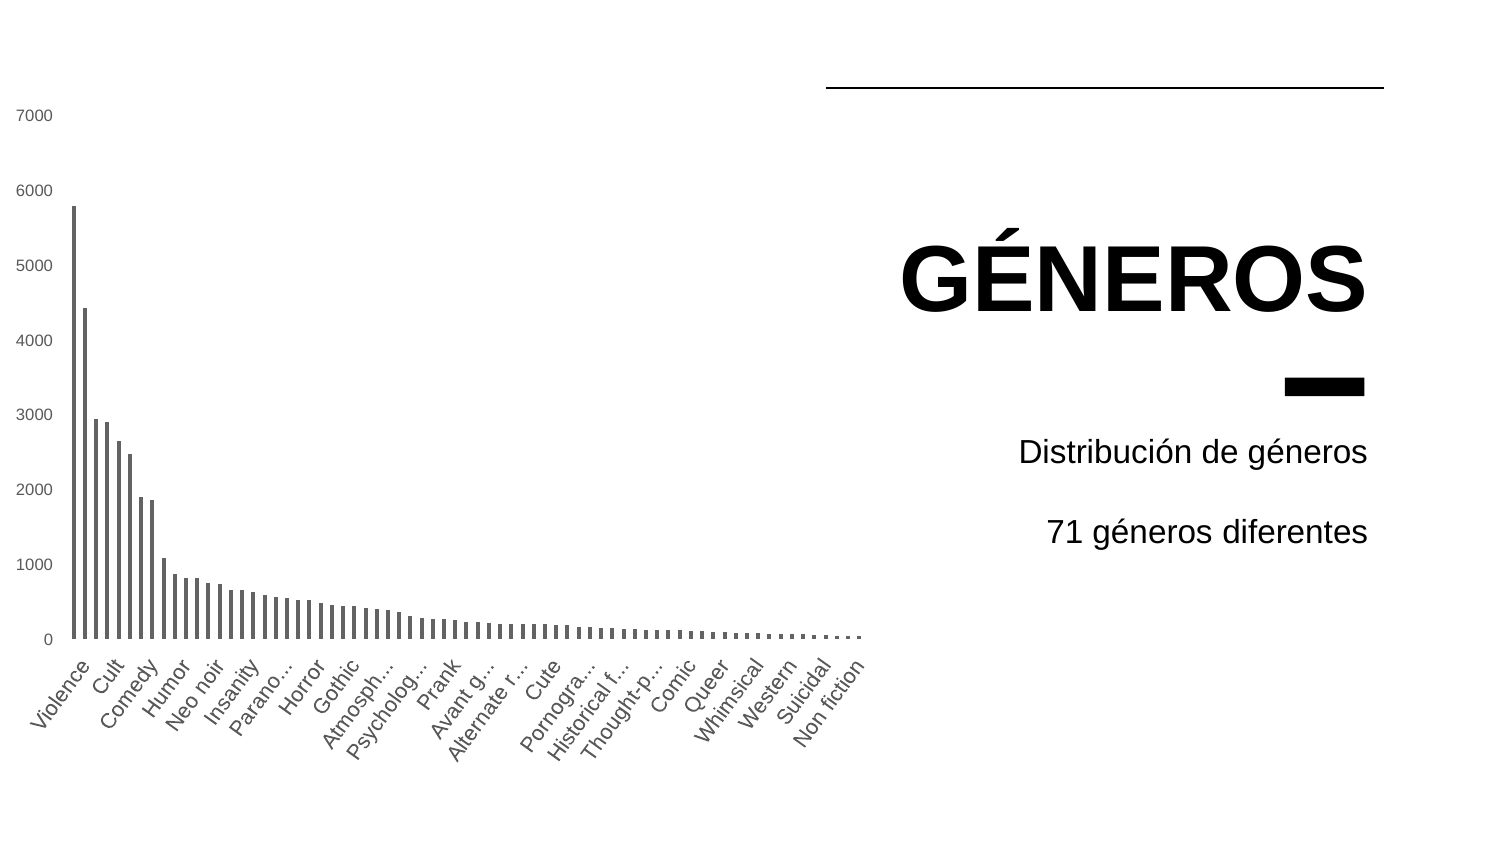

### Chart

| Category | Serie 1 |
|---|---|
| Non fiction | 37.0 |
| Christian film | 42.0 |
| Autobiographical | 44.0 |
| Suicidal | 54.0 |
| Magical realism | 54.0 |
| Grindhouse film | 66.0 |
| Western | 73.0 |
| Blaxploitation | 74.0 |
| Feel-good | 76.0 |
| Whimsical | 79.0 |
| Claustrophobic | 84.0 |
| Clever | 87.0 |
| Queer | 98.0 |
|  Alternate history | 102.0 |
| Brainwashing | 107.0 |
| Comic | 114.0 |
| Anti war | 118.0 |
| Inspiring | 118.0 |
| Thought-provoking | 120.0 |
| Adult comedy | 128.0 |
| Allegory | 139.0 |
| Historical fiction | 143.0 |
| Haunting | 151.0 |
| Home movie | 153.0 |
| Pornographic | 163.0 |
| Intrigue | 168.0 |
| Stupid | 190.0 |
| Cute | 197.0 |
| Realism | 204.0 |
| Plot twist | 205.0 |
| Alternate reality | 205.0 |
| Depressing | 205.0 |
| Bleak | 211.0 |
| Avant garde | 220.0 |
| Philosiphical | 228.0 |
| Sentimental | 233.0 |
| Prank | 255.0 |
| Absurd | 270.0 |
| Historical fiction | 272.0 |
| Psychological | 289.0 |
| Sci-fi | 309.0 |
| Storytelling | 364.0 |
| Atmospheric | 396.0 |
| Dark | 405.0 |
| Dramatic | 412.0 |
| Gothic | 441.0 |
| Cruelty | 442.0 |
| Melodrama | 457.0 |
| Horror | 486.0 |
| Mystery | 519.0 |
| Boring | 525.0 |
| Paranormal | 546.0 |
| Fantasy | 564.0 |
| Tragedy | 597.0 |
| Insanity | 636.0 |
| Sadist | 652.0 |
| Action | 664.0 |
| Neo noir | 745.0 |
| Entertaining | 749.0 |
| Satire | 816.0 |
| Humor | 822.0 |
| Good versus evil | 875.0 |
| Suspenseful | 1086.0 |
| Comedy | 1859.0 |
| Psychedelic | 1897.0 |
| Revenge | 2468.0 |
| Cult | 2647.0 |
| Romantic | 2906.0 |
| Flashback | 2937.0 |
| Violence | 4426.0 |
| Murder | 5782.0 |
# GÉNEROS

Distribución de géneros

71 géneros diferentes